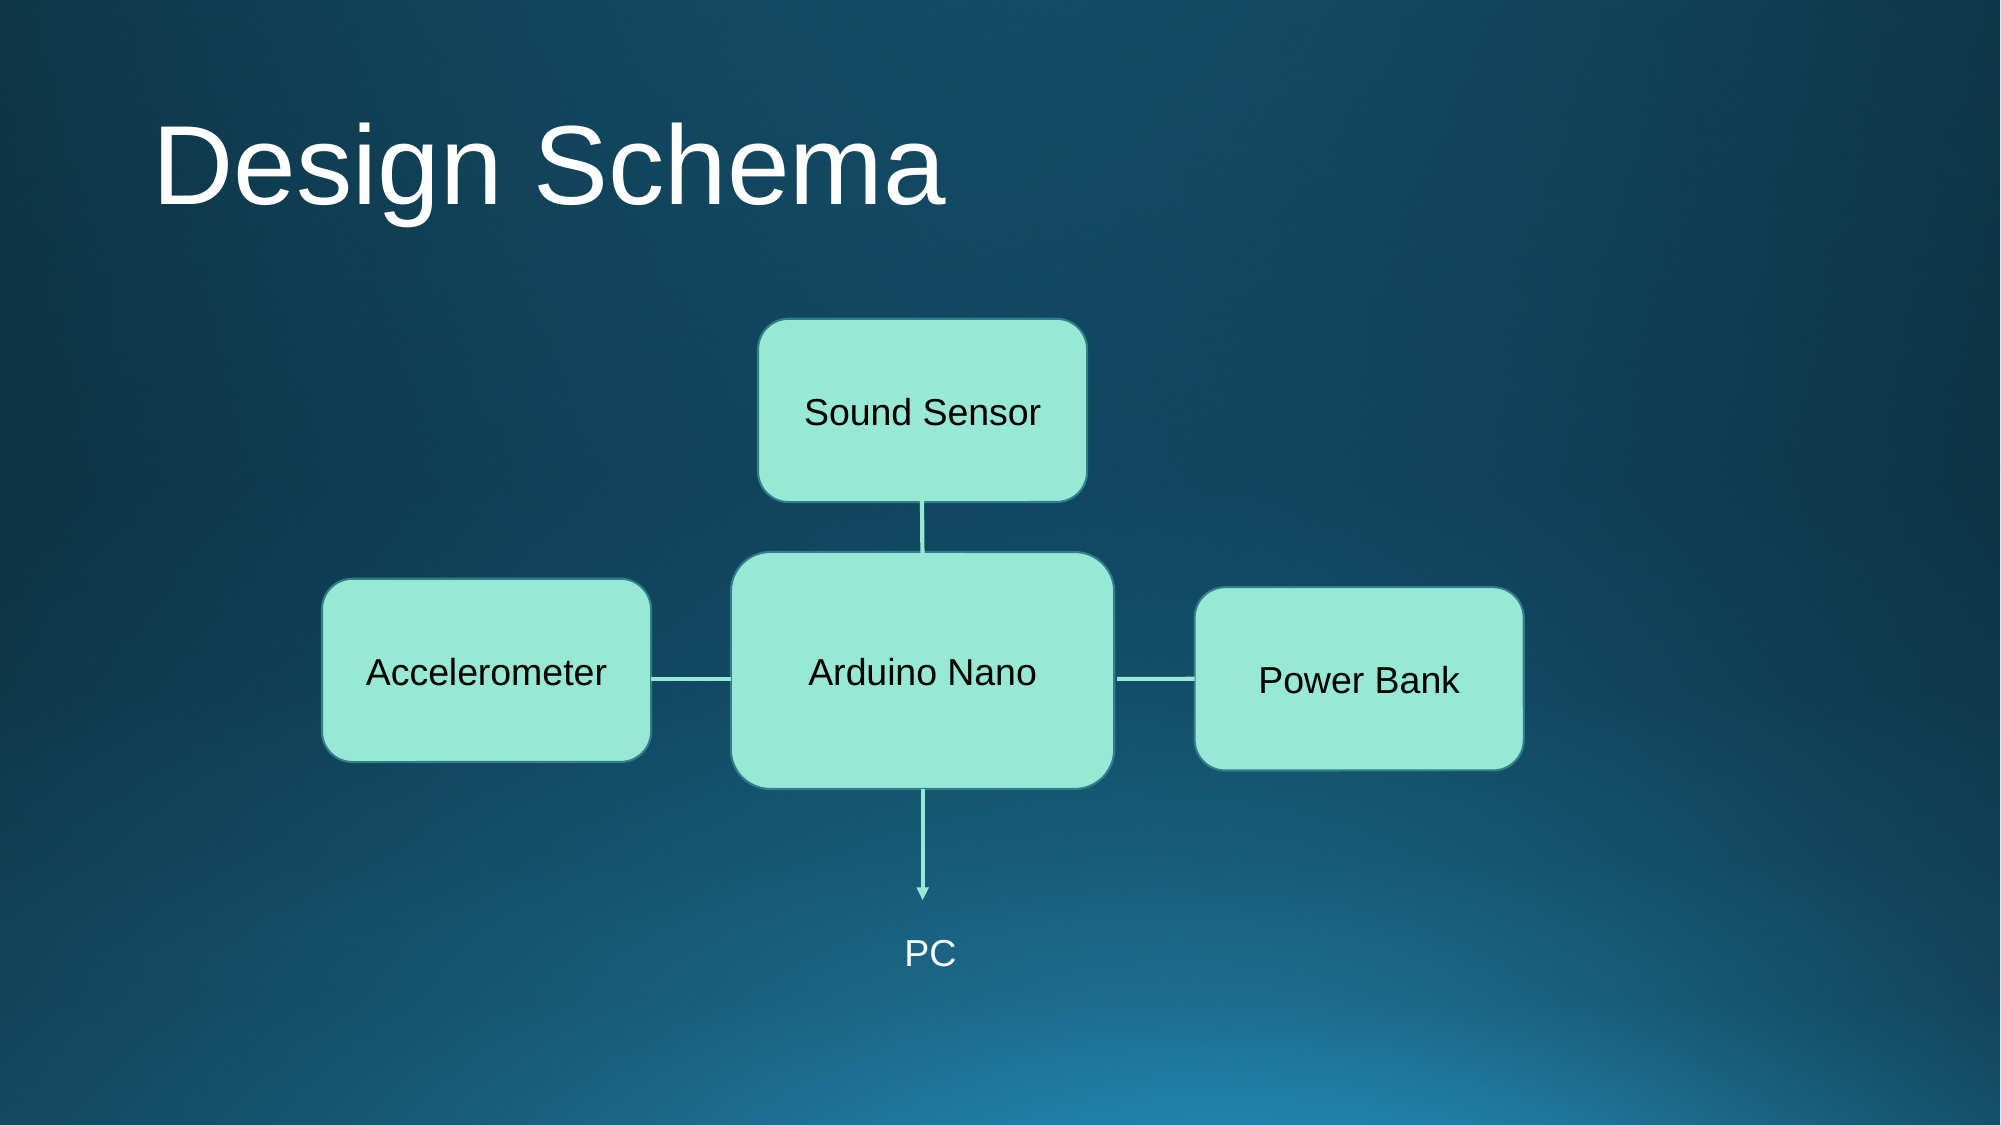

# Design Schema

Sound Sensor
Arduino Nano
Accelerometer
Power Bank
PC